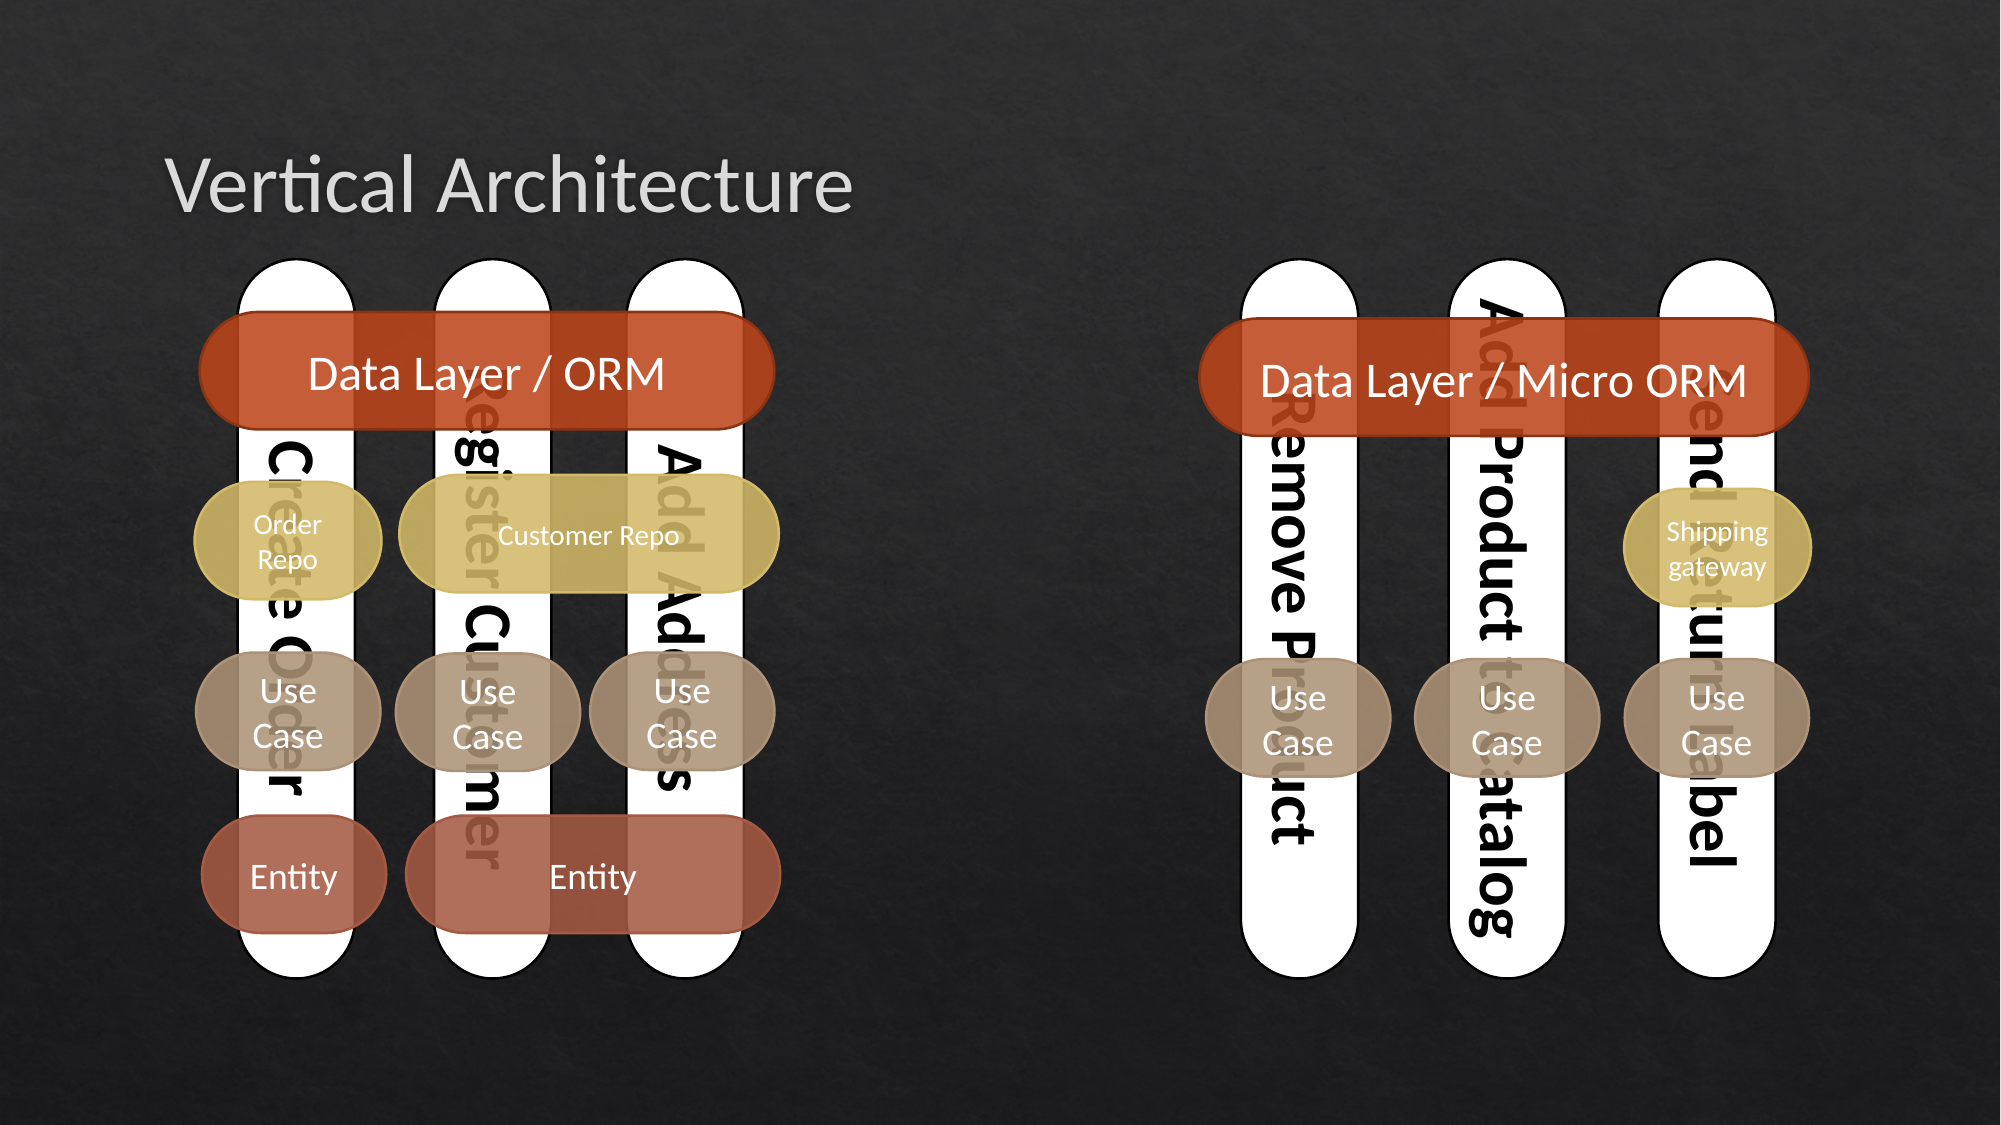

# Vertical Architecture
Data Layer / ORM
Data Layer / Micro ORM
Customer Repo
Order Repo
Shipping gateway
Add Address
Remove Product
Add Product to Catalog
Send Return Label
Register Customer
Create Order
Use Case
Use Case
Use Case
Use Case
Use Case
Use Case
Entity
Entity